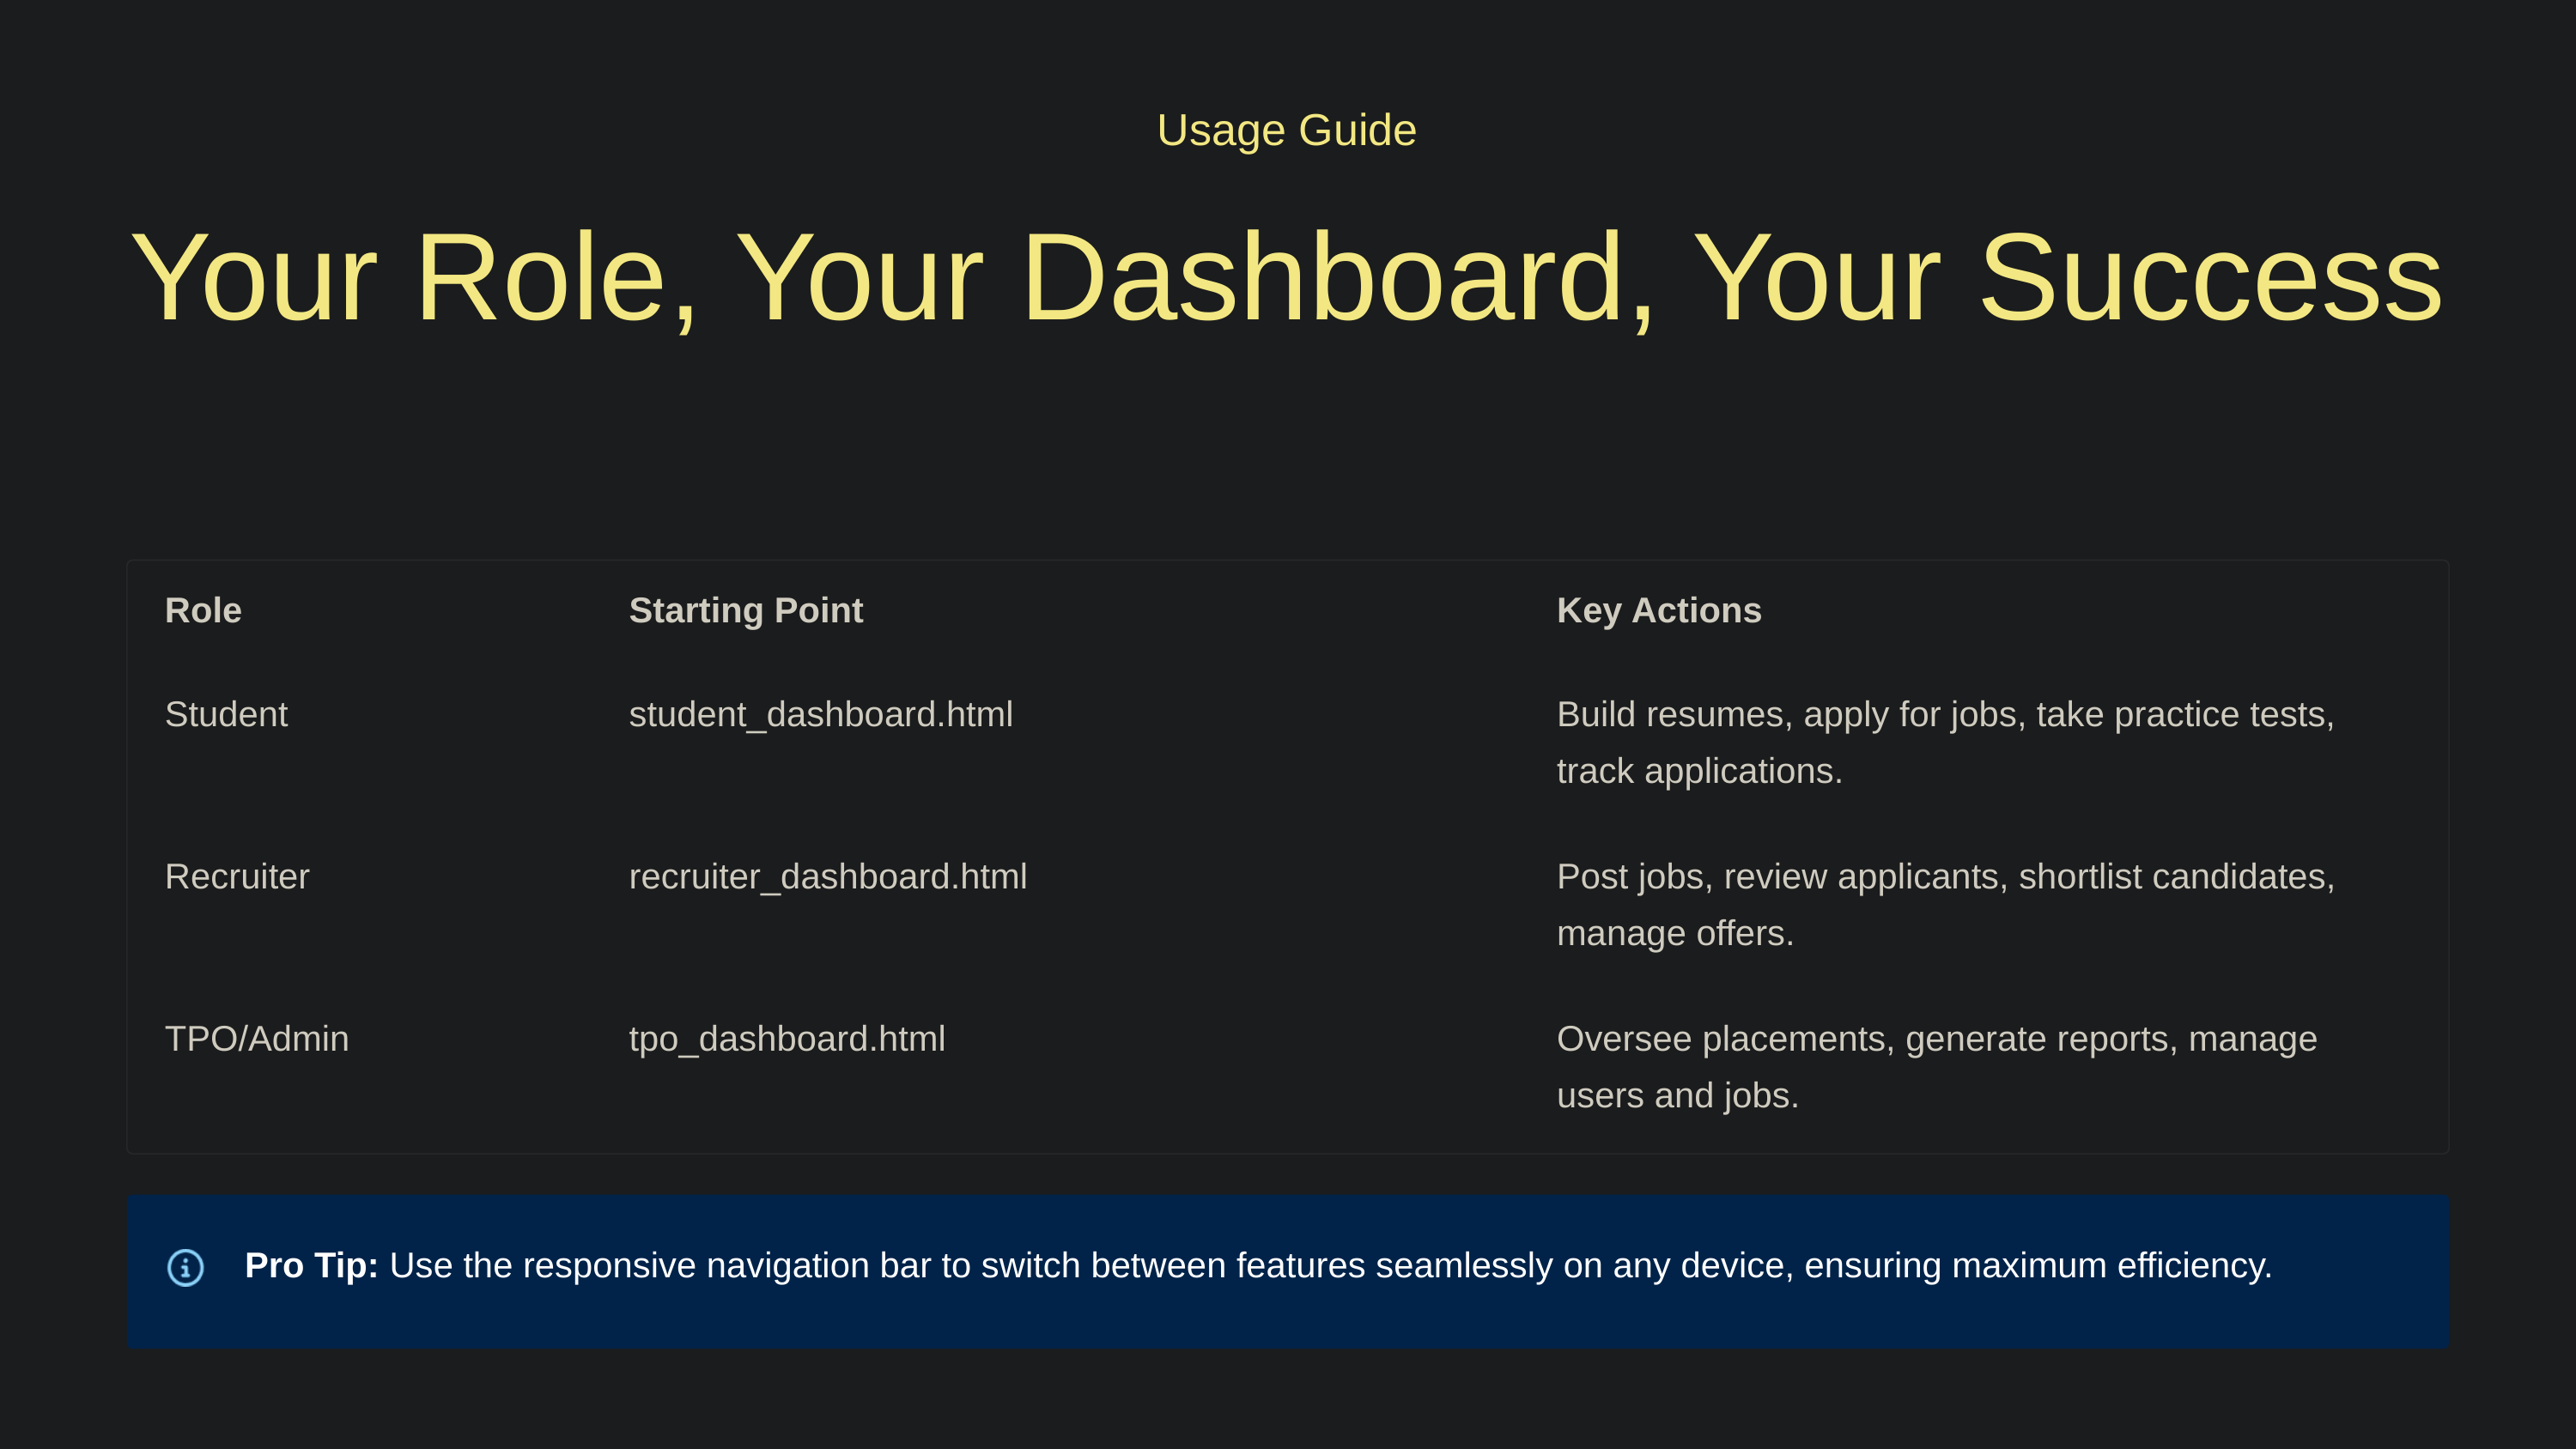

Usage Guide
Your Role, Your Dashboard, Your Success

Role
Starting Point
Key Actions

Student
student_dashboard.html
Build resumes, apply for jobs, take practice tests, track applications.

Recruiter
recruiter_dashboard.html
Post jobs, review applicants, shortlist candidates, manage offers.

TPO/Admin
tpo_dashboard.html
Oversee placements, generate reports, manage users and jobs.

Pro Tip: Use the responsive navigation bar to switch between features seamlessly on any device, ensuring maximum efficiency.